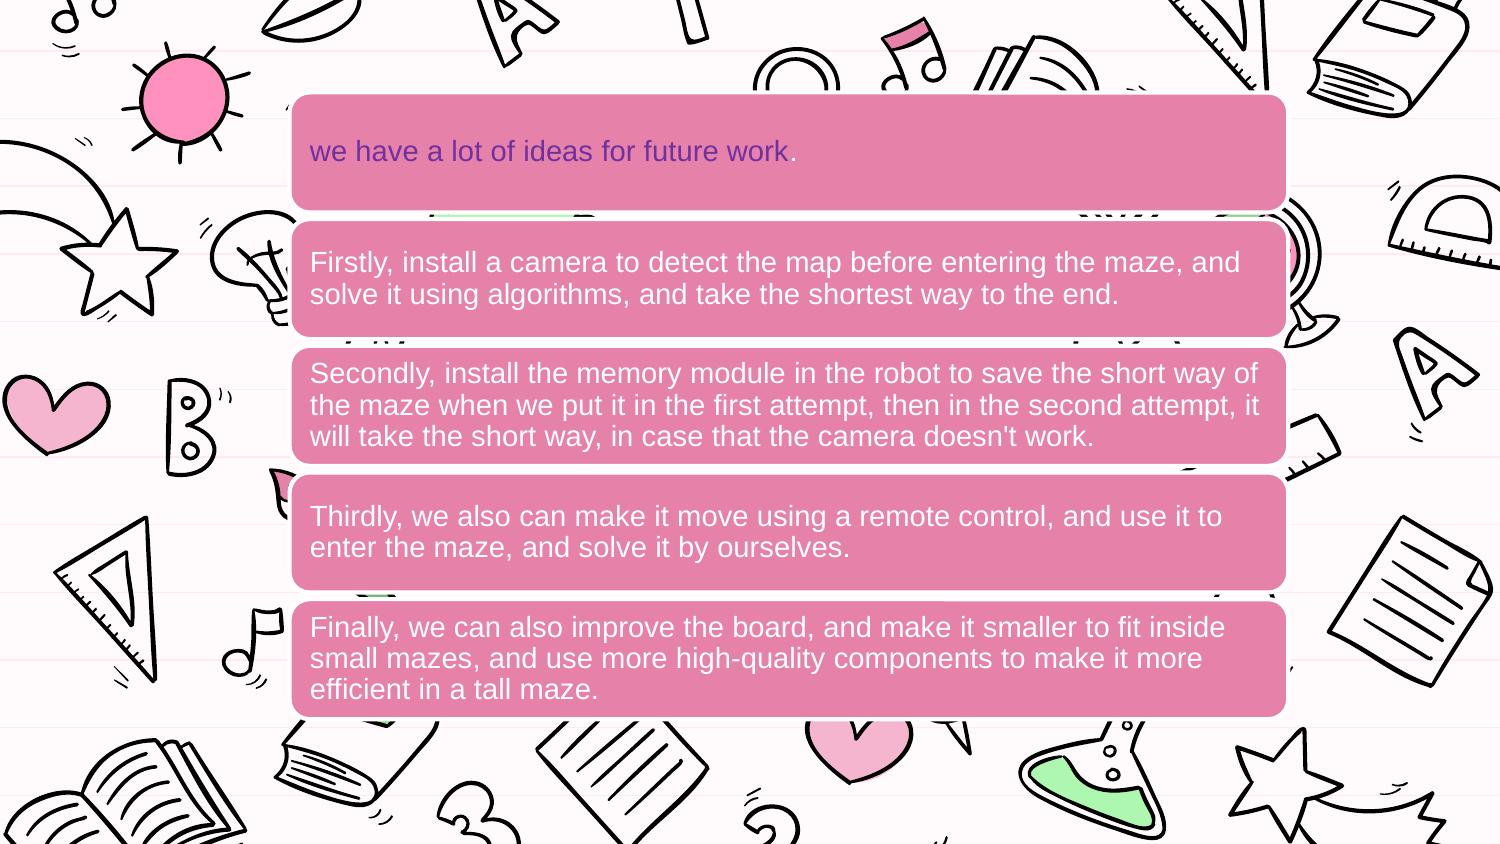

we have a lot of ideas for future work.
Firstly, install a camera to detect the map before entering the maze, and solve it using algorithms, and take the shortest way to the end.
Secondly, install the memory module in the robot to save the short way of the maze when we put it in the first attempt, then in the second attempt, it will take the short way, in case that the camera doesn't work.
Thirdly, we also can make it move using a remote control, and use it to enter the maze, and solve it by ourselves.
Finally, we can also improve the board, and make it smaller to fit inside small mazes, and use more high-quality components to make it more efficient in a tall maze.